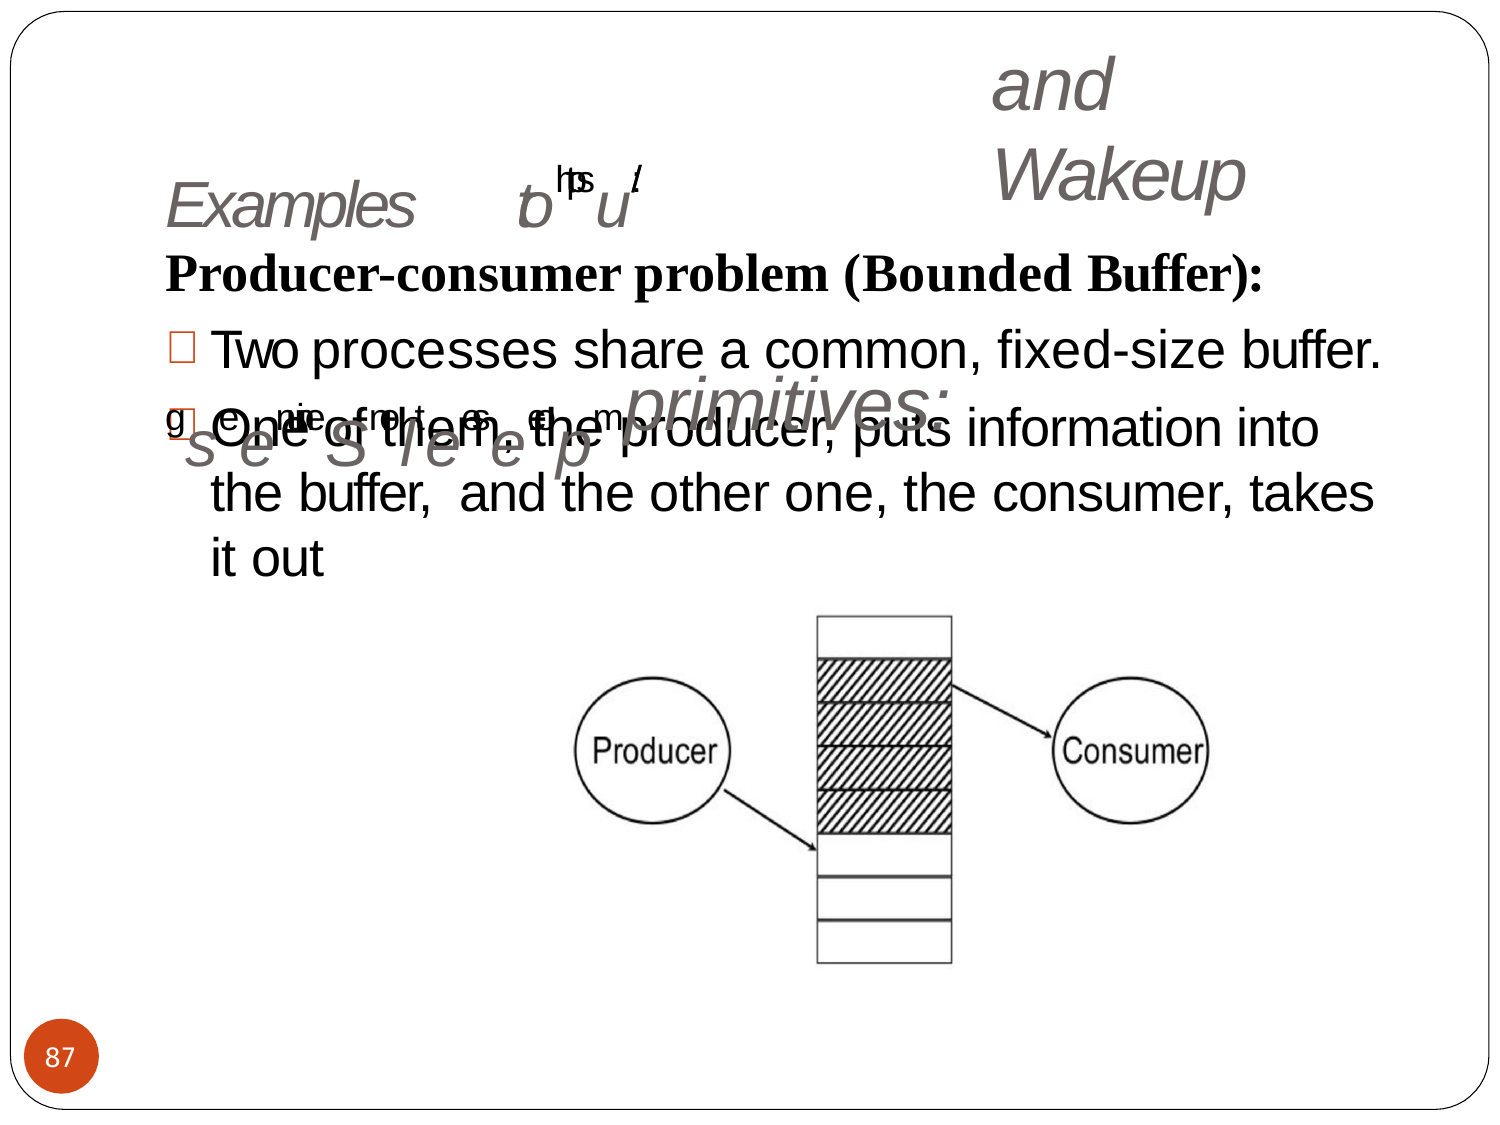

# Examples	tohttpsu://gseenuineSnolteese.copm  primitives:
and	Wakeup
Producer-consumer problem (Bounded Buffer):
Two processes share a common, fixed-size buffer.
One of them, the producer, puts information into the buffer,  and the other one, the consumer, takes it out

87